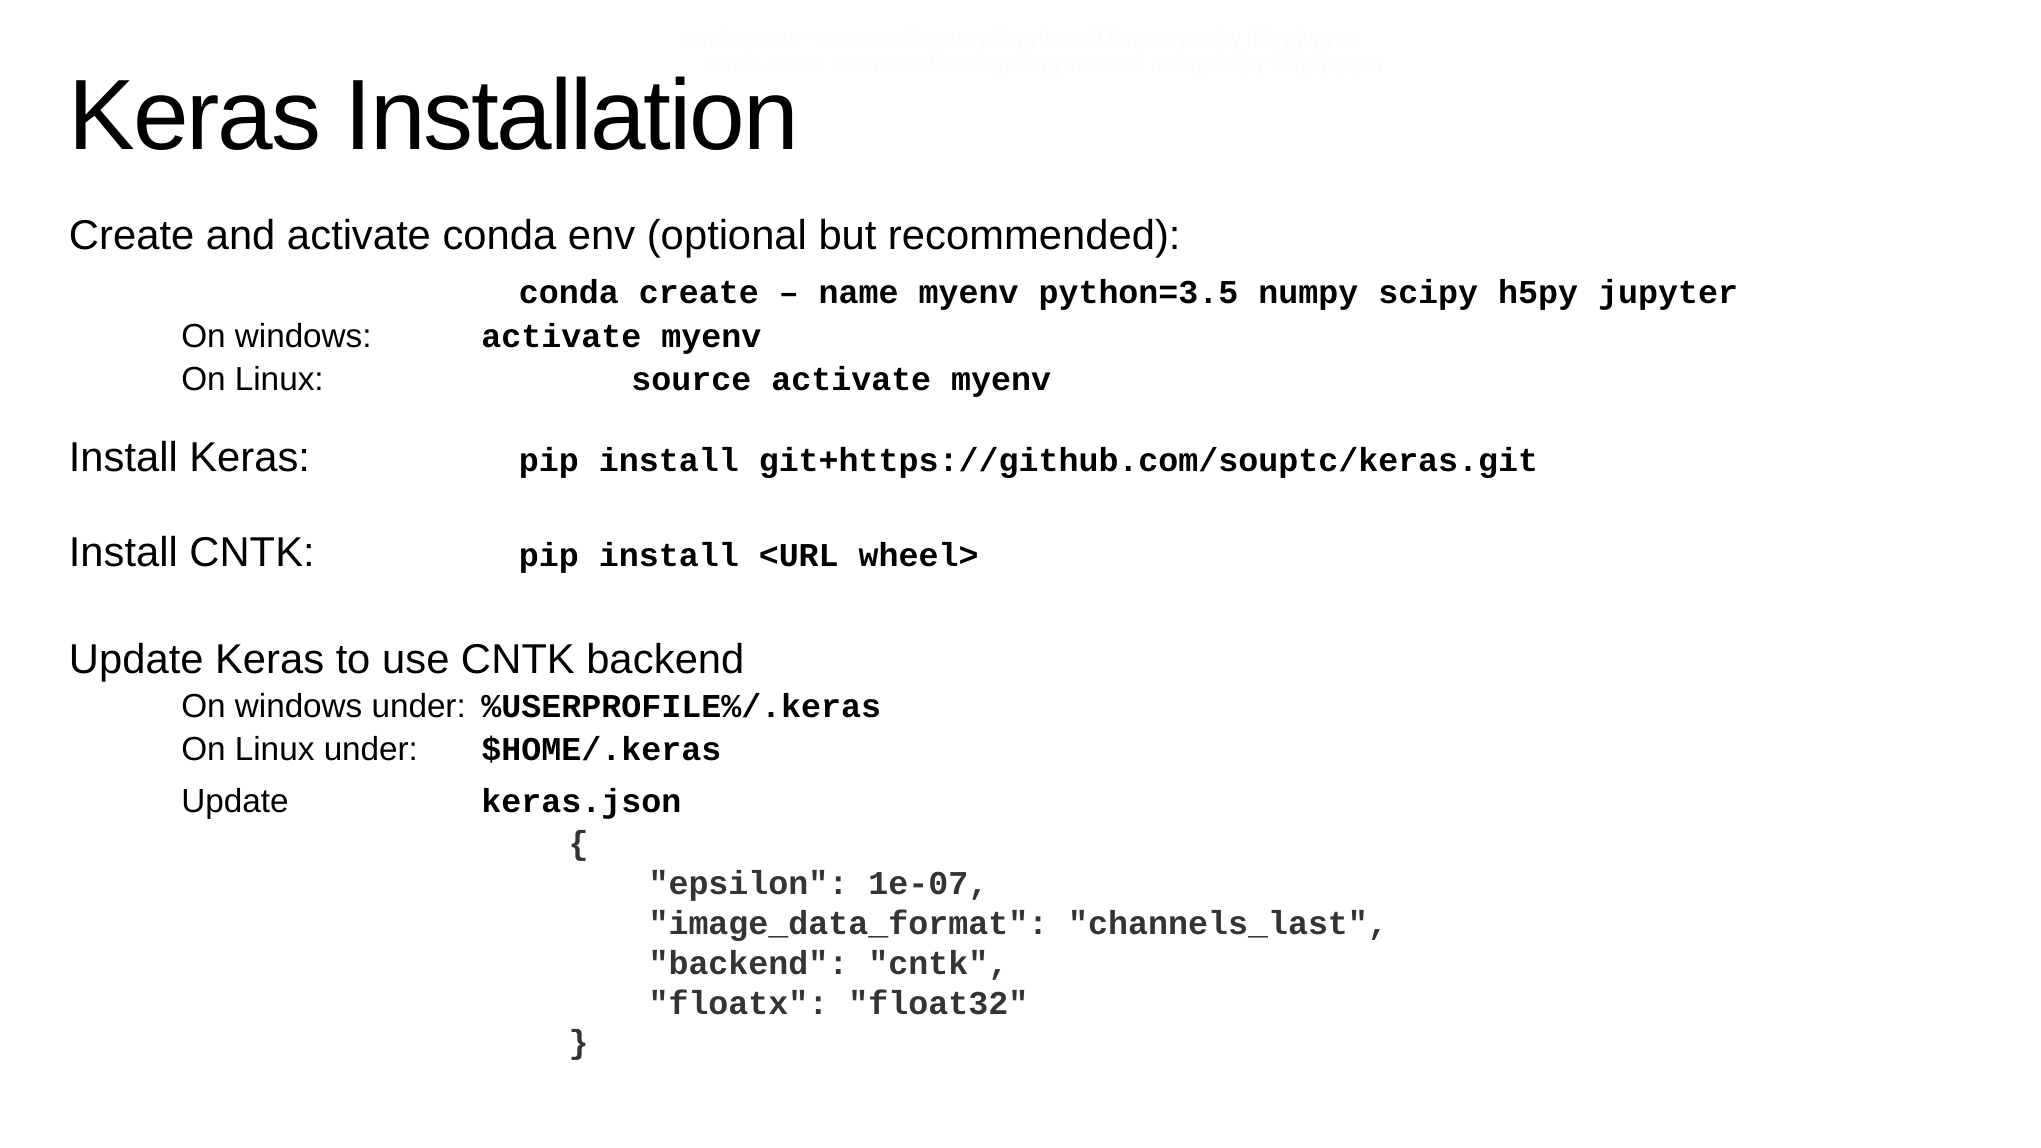

conda create --name cntkkeraspy35 python=3.5 numpy scipy h5py jupyter
conda create --name cntkkeraspy35 python=3.5 numpy scipy h5py jupyter
# Keras Installation
Create and activate conda env (optional but recommended):
			conda create – name myenv python=3.5 numpy scipy h5py jupyter
On windows: 	activate myenv
On Linux: 		source activate myenv

Install Keras: 		pip install git+https://github.com/souptc/keras.git

Install CNTK: 		pip install <URL wheel>

Update Keras to use CNTK backend
On windows under: 	%USERPROFILE%/.keras
On Linux under: 	$HOME/.keras
Update 		keras.json
{
    "epsilon": 1e-07,
    "image_data_format": "channels_last",
    "backend": "cntk",
    "floatx": "float32"
}